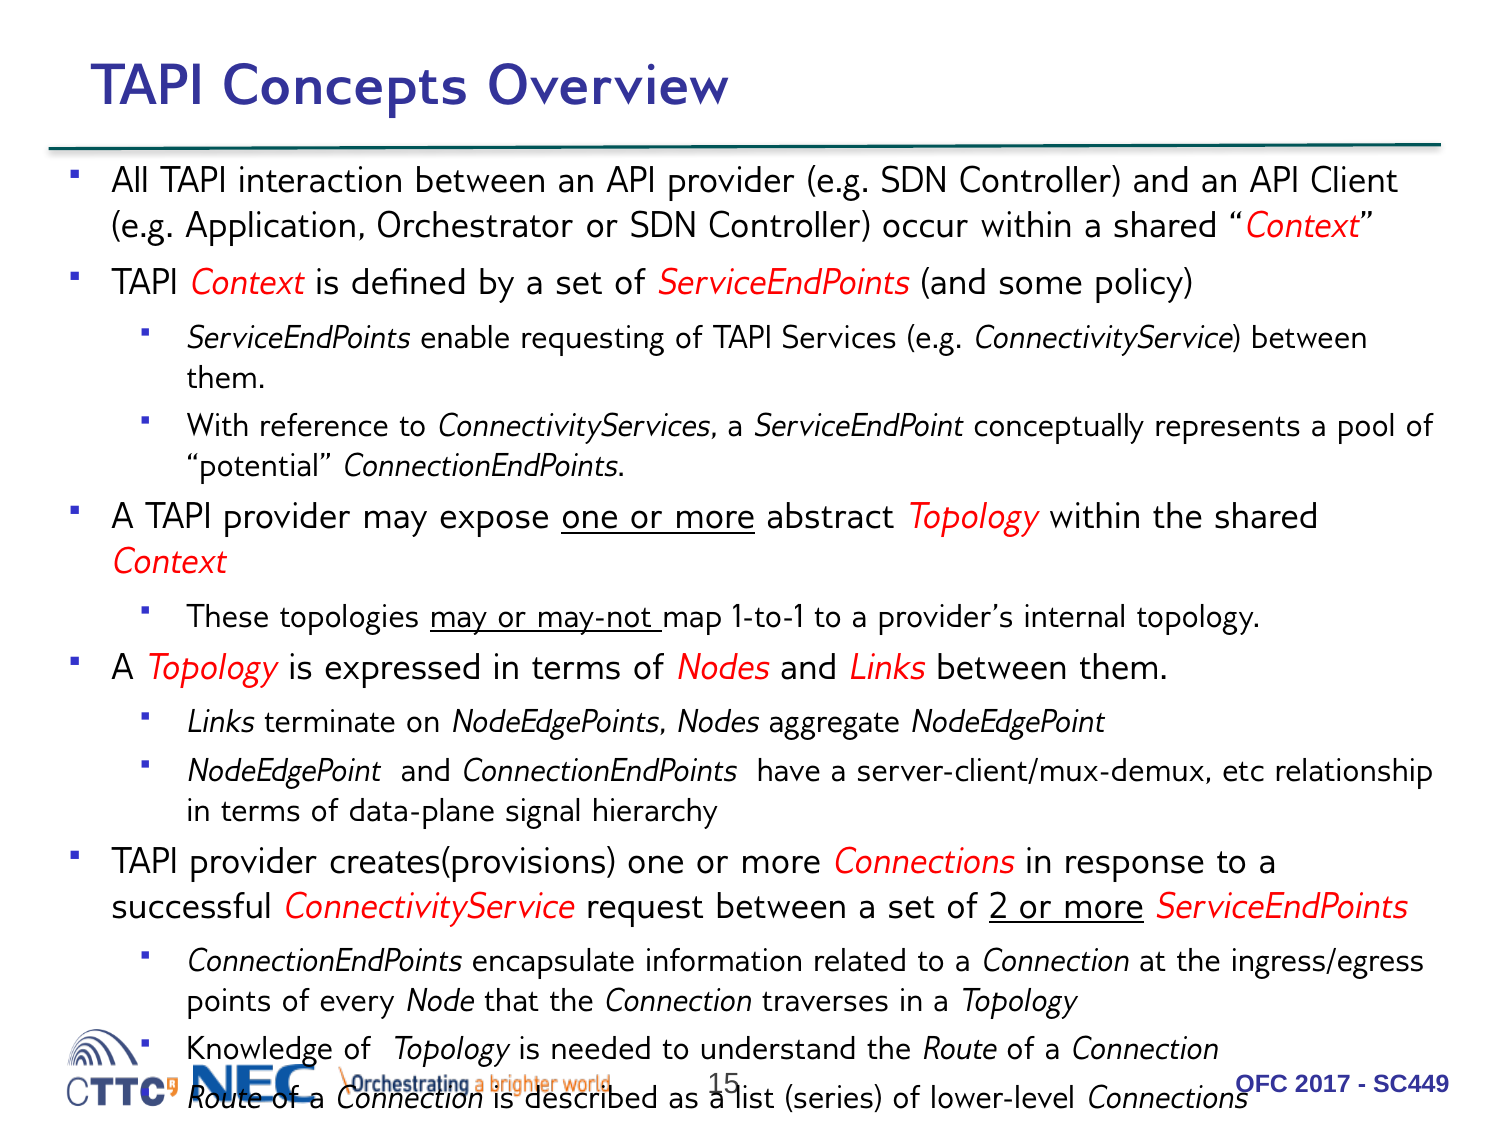

# TAPI Concepts Overview
All TAPI interaction between an API provider (e.g. SDN Controller) and an API Client (e.g. Application, Orchestrator or SDN Controller) occur within a shared “Context”
TAPI Context is defined by a set of ServiceEndPoints (and some policy)
ServiceEndPoints enable requesting of TAPI Services (e.g. ConnectivityService) between them.
With reference to ConnectivityServices, a ServiceEndPoint conceptually represents a pool of “potential” ConnectionEndPoints.
A TAPI provider may expose one or more abstract Topology within the shared Context
These topologies may or may-not map 1-to-1 to a provider’s internal topology.
A Topology is expressed in terms of Nodes and Links between them.
Links terminate on NodeEdgePoints, Nodes aggregate NodeEdgePoint
NodeEdgePoint  and ConnectionEndPoints  have a server-client/mux-demux, etc relationship in terms of data-plane signal hierarchy
TAPI provider creates(provisions) one or more Connections in response to a successful ConnectivityService request between a set of 2 or more ServiceEndPoints
ConnectionEndPoints encapsulate information related to a Connection at the ingress/egress points of every Node that the Connection traverses in a Topology
Knowledge of  Topology is needed to understand the Route of a Connection
Route of a Connection is described as a list (series) of lower-level Connections
15
OFC 2017 - SC449